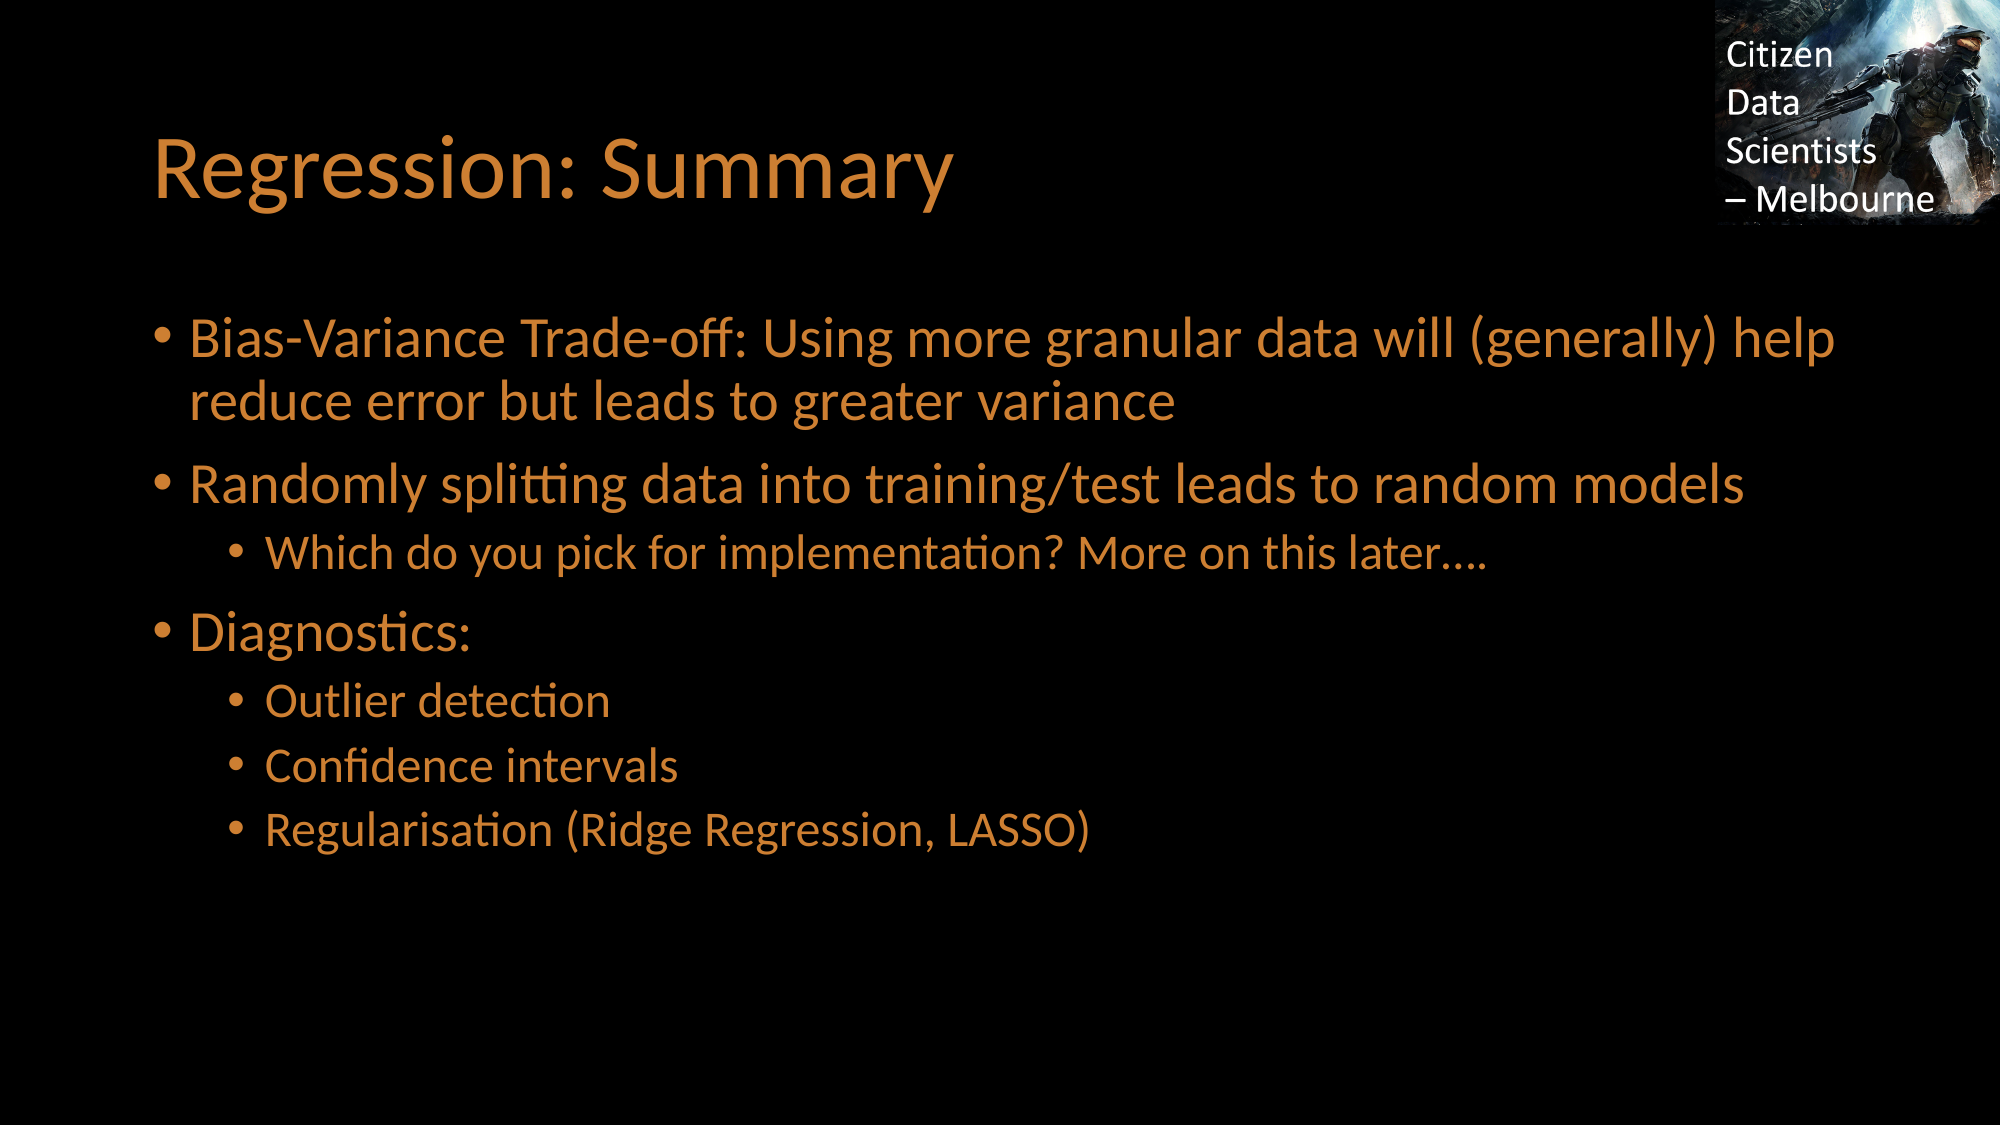

# Regression: Summary
Bias-Variance Trade-off: Using more granular data will (generally) help reduce error but leads to greater variance
Randomly splitting data into training/test leads to random models
Which do you pick for implementation? More on this later….
Diagnostics:
Outlier detection
Confidence intervals
Regularisation (Ridge Regression, LASSO)